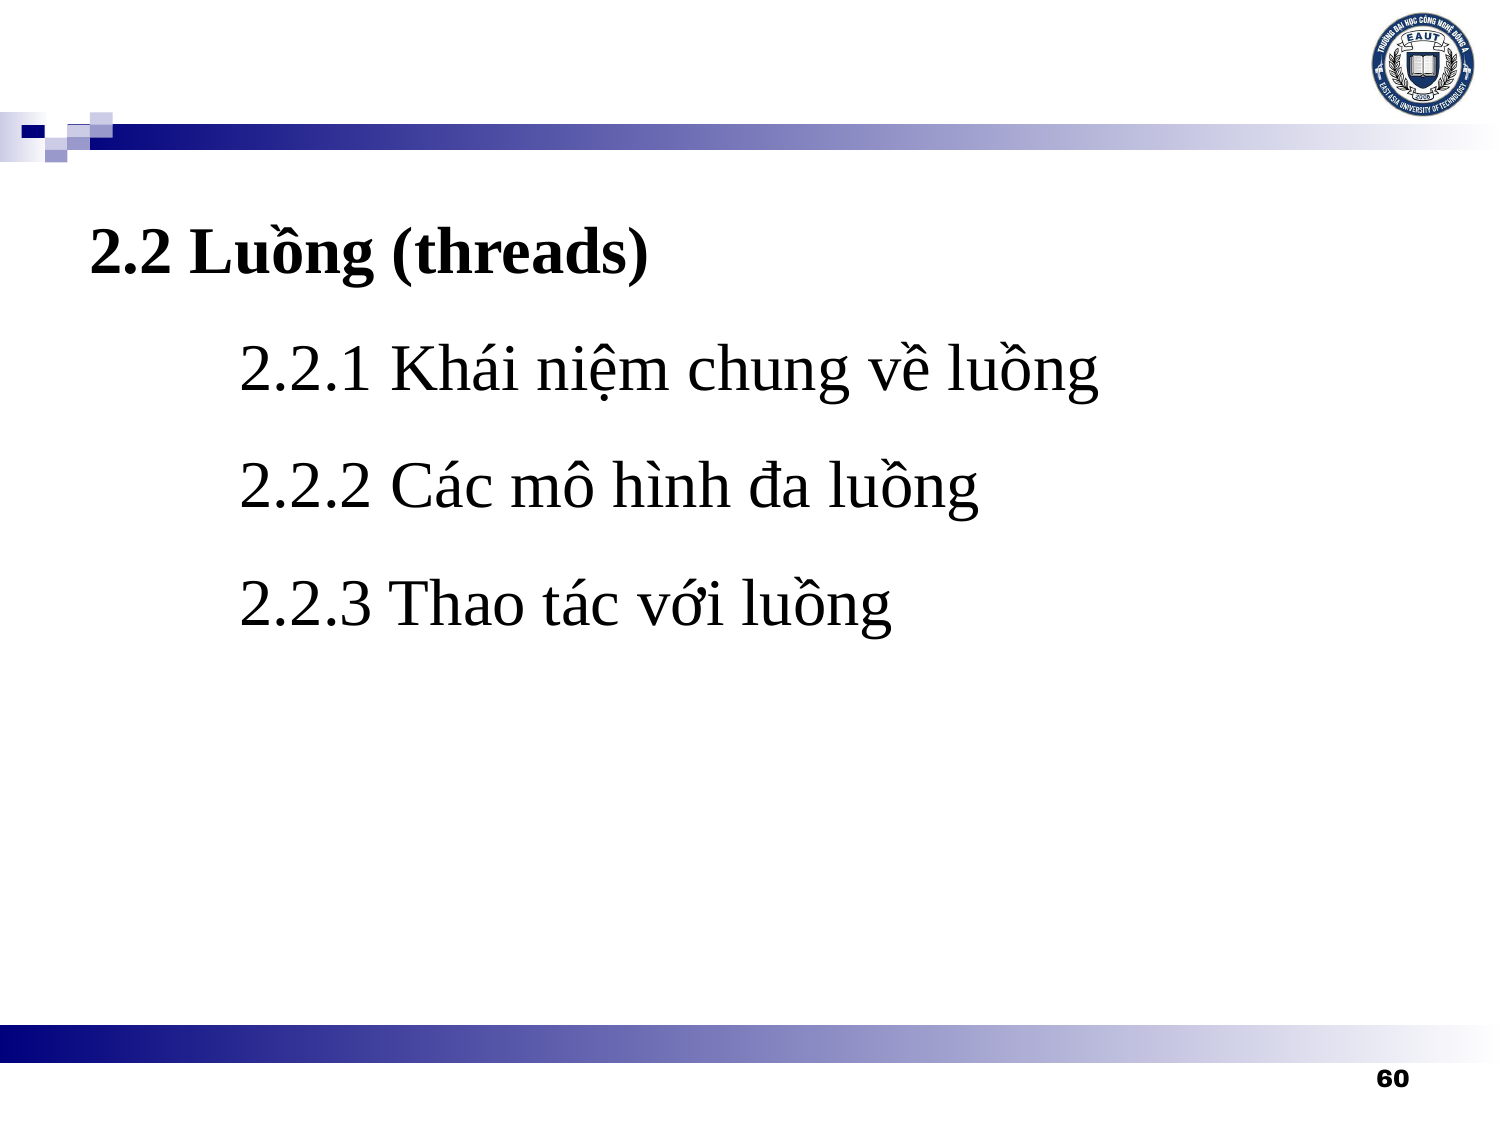

2.2 Luồng (threads)
	2.2.1 Khái niệm chung về luồng
	2.2.2 Các mô hình đa luồng
	2.2.3 Thao tác với luồng

60